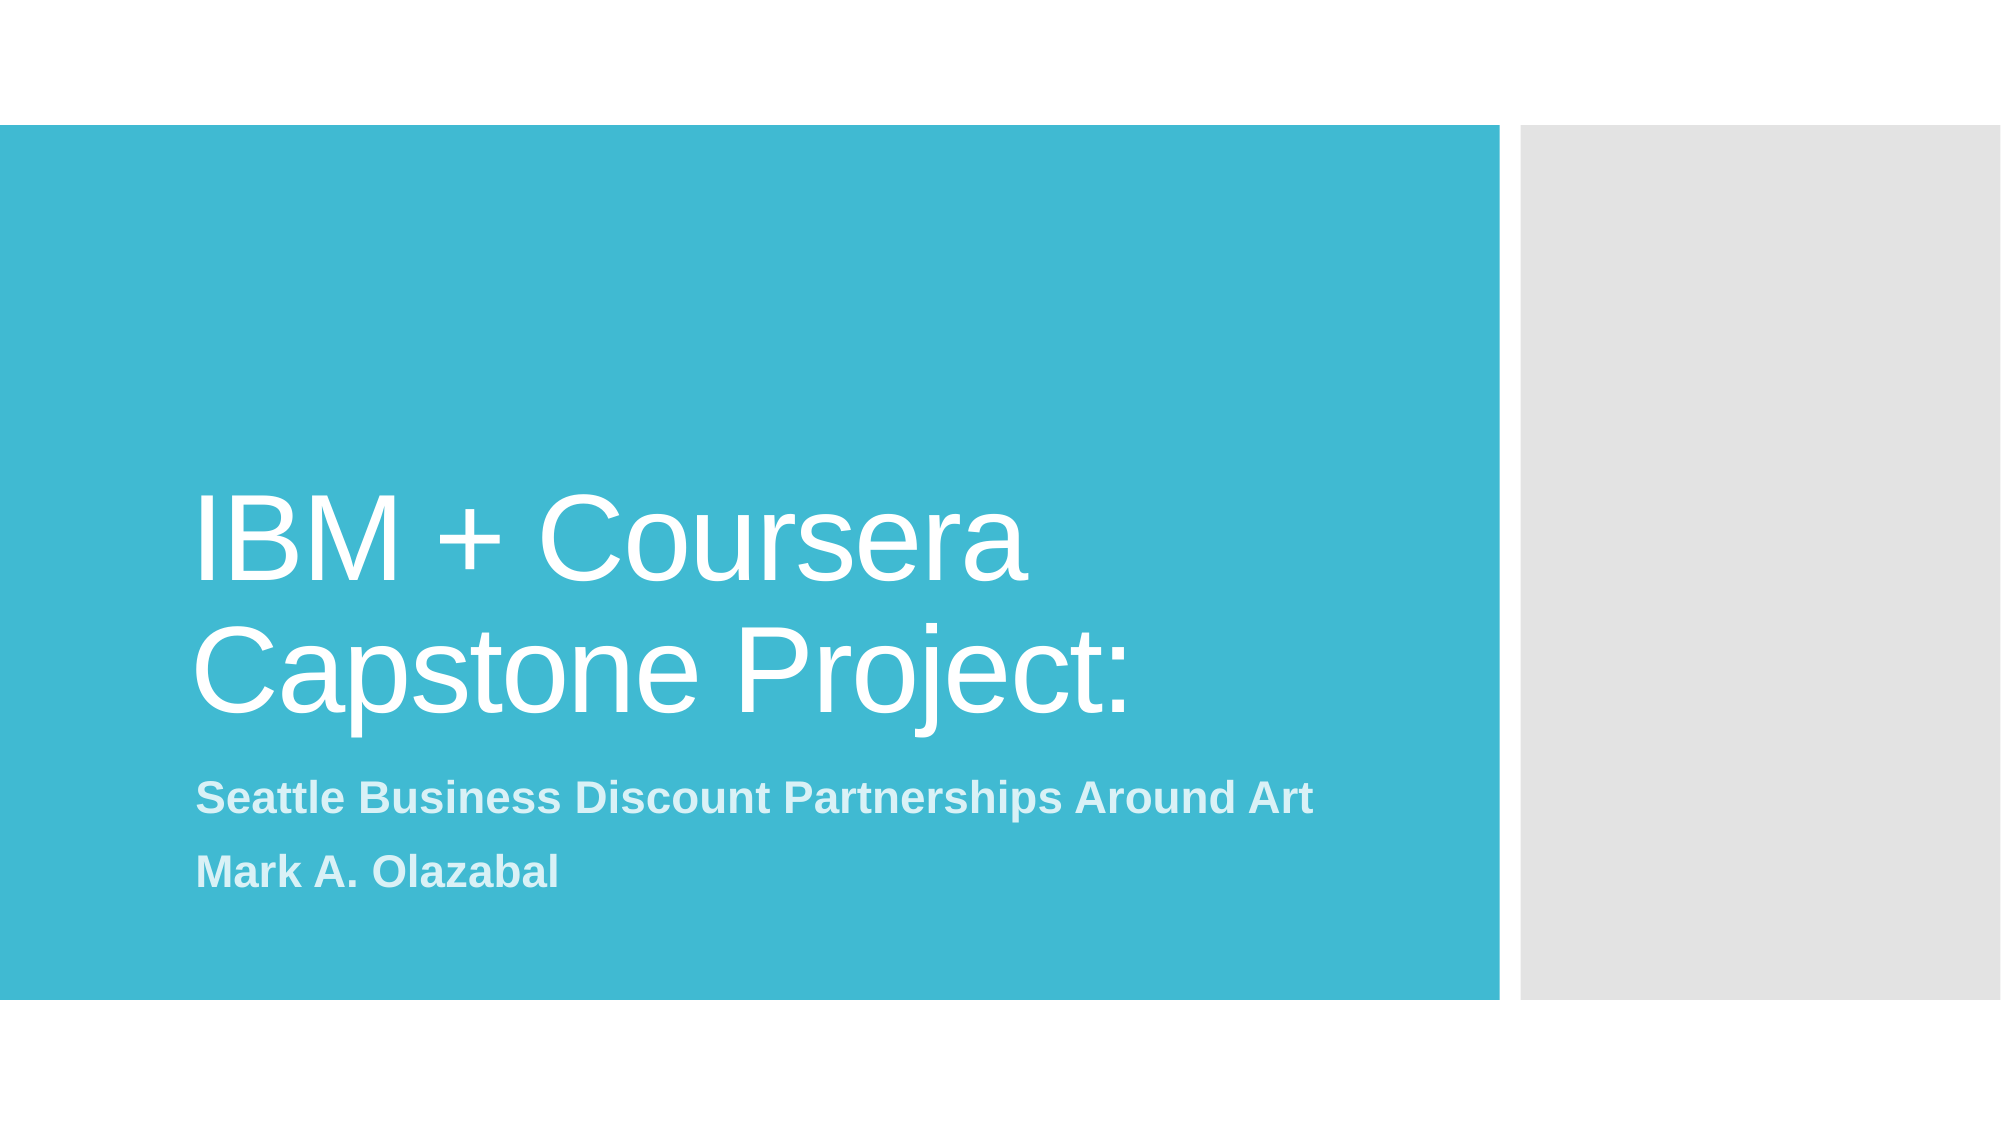

# IBM + Coursera Capstone Project:
Seattle Business Discount Partnerships Around Art
Mark A. Olazabal